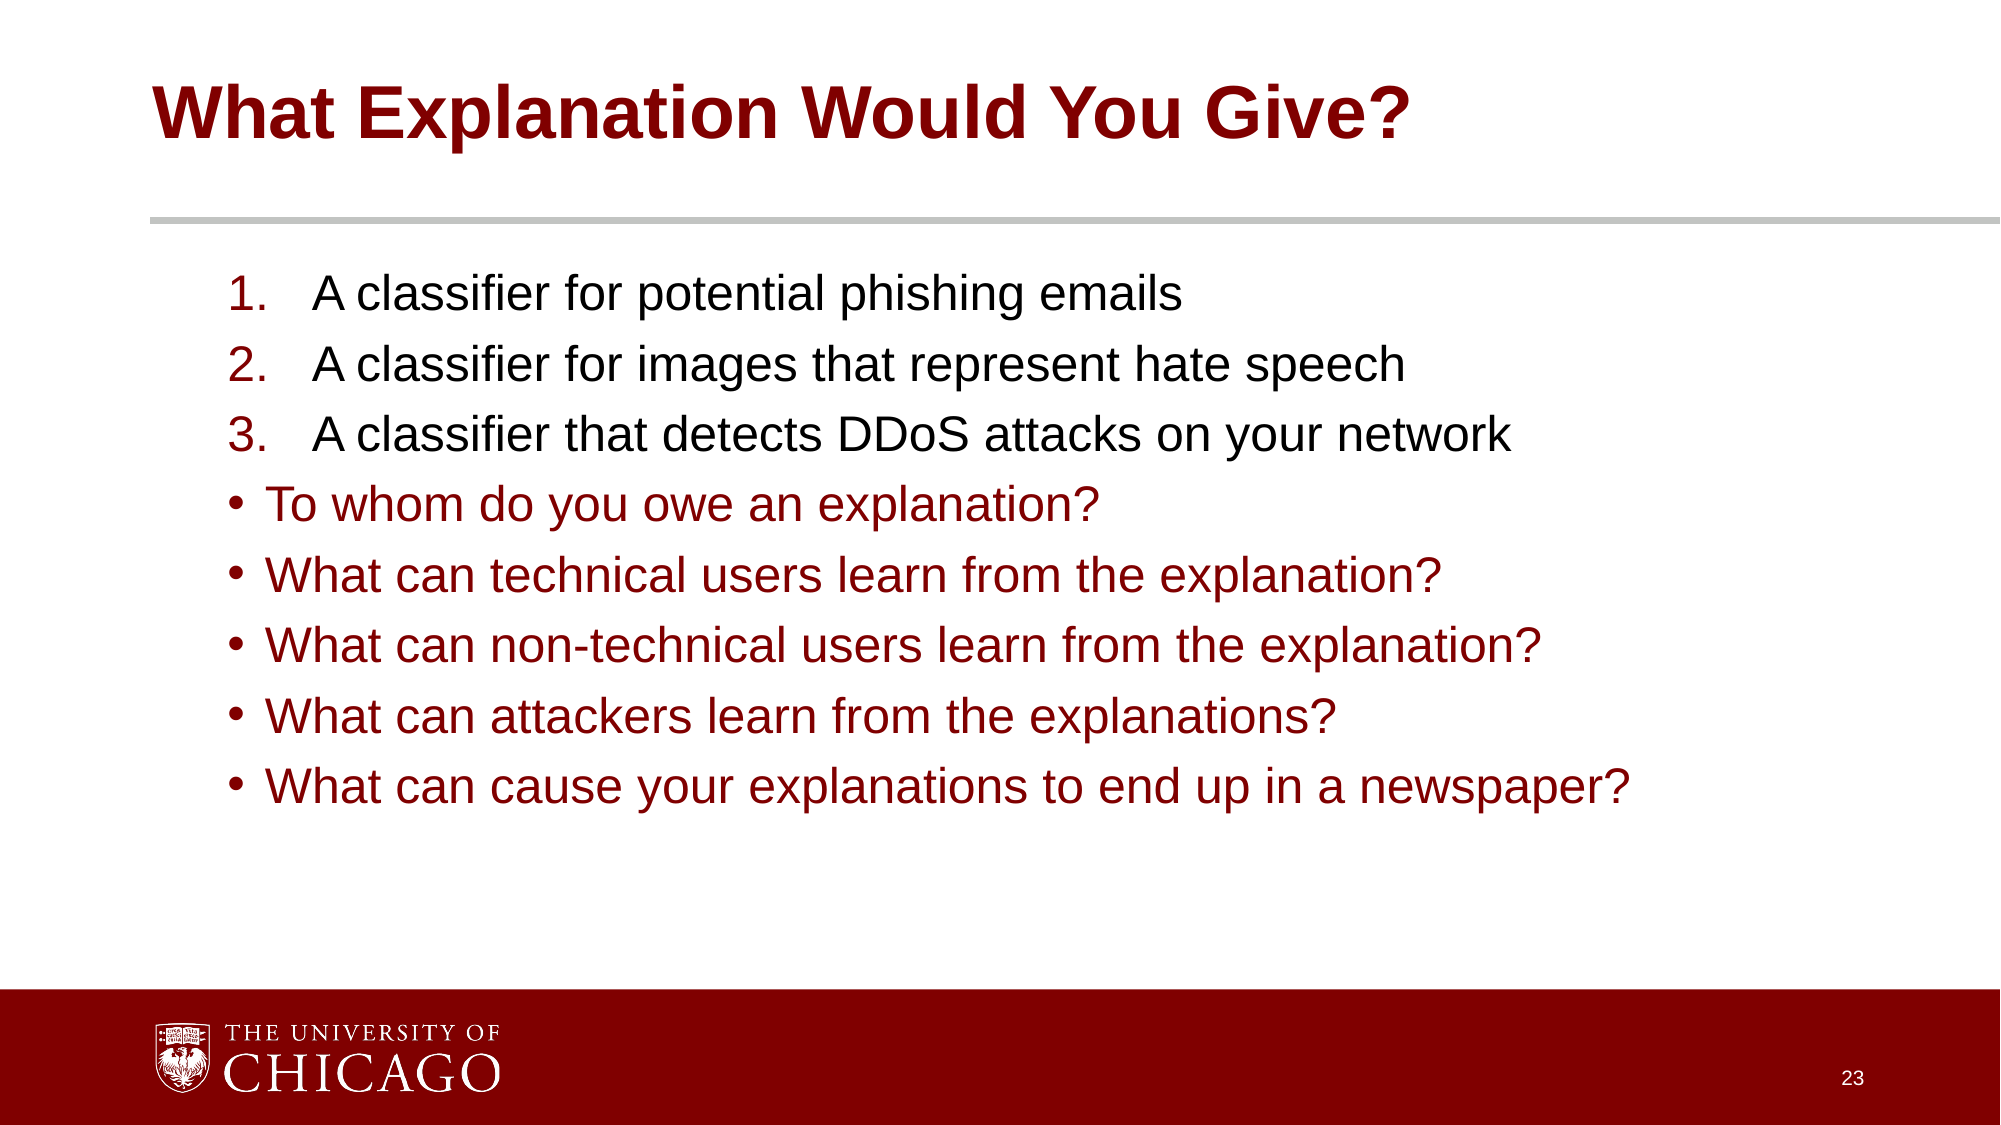

# What Explanation Would You Give?
A classifier for potential phishing emails
A classifier for images that represent hate speech
A classifier that detects DDoS attacks on your network
To whom do you owe an explanation?
What can technical users learn from the explanation?
What can non-technical users learn from the explanation?
What can attackers learn from the explanations?
What can cause your explanations to end up in a newspaper?
23